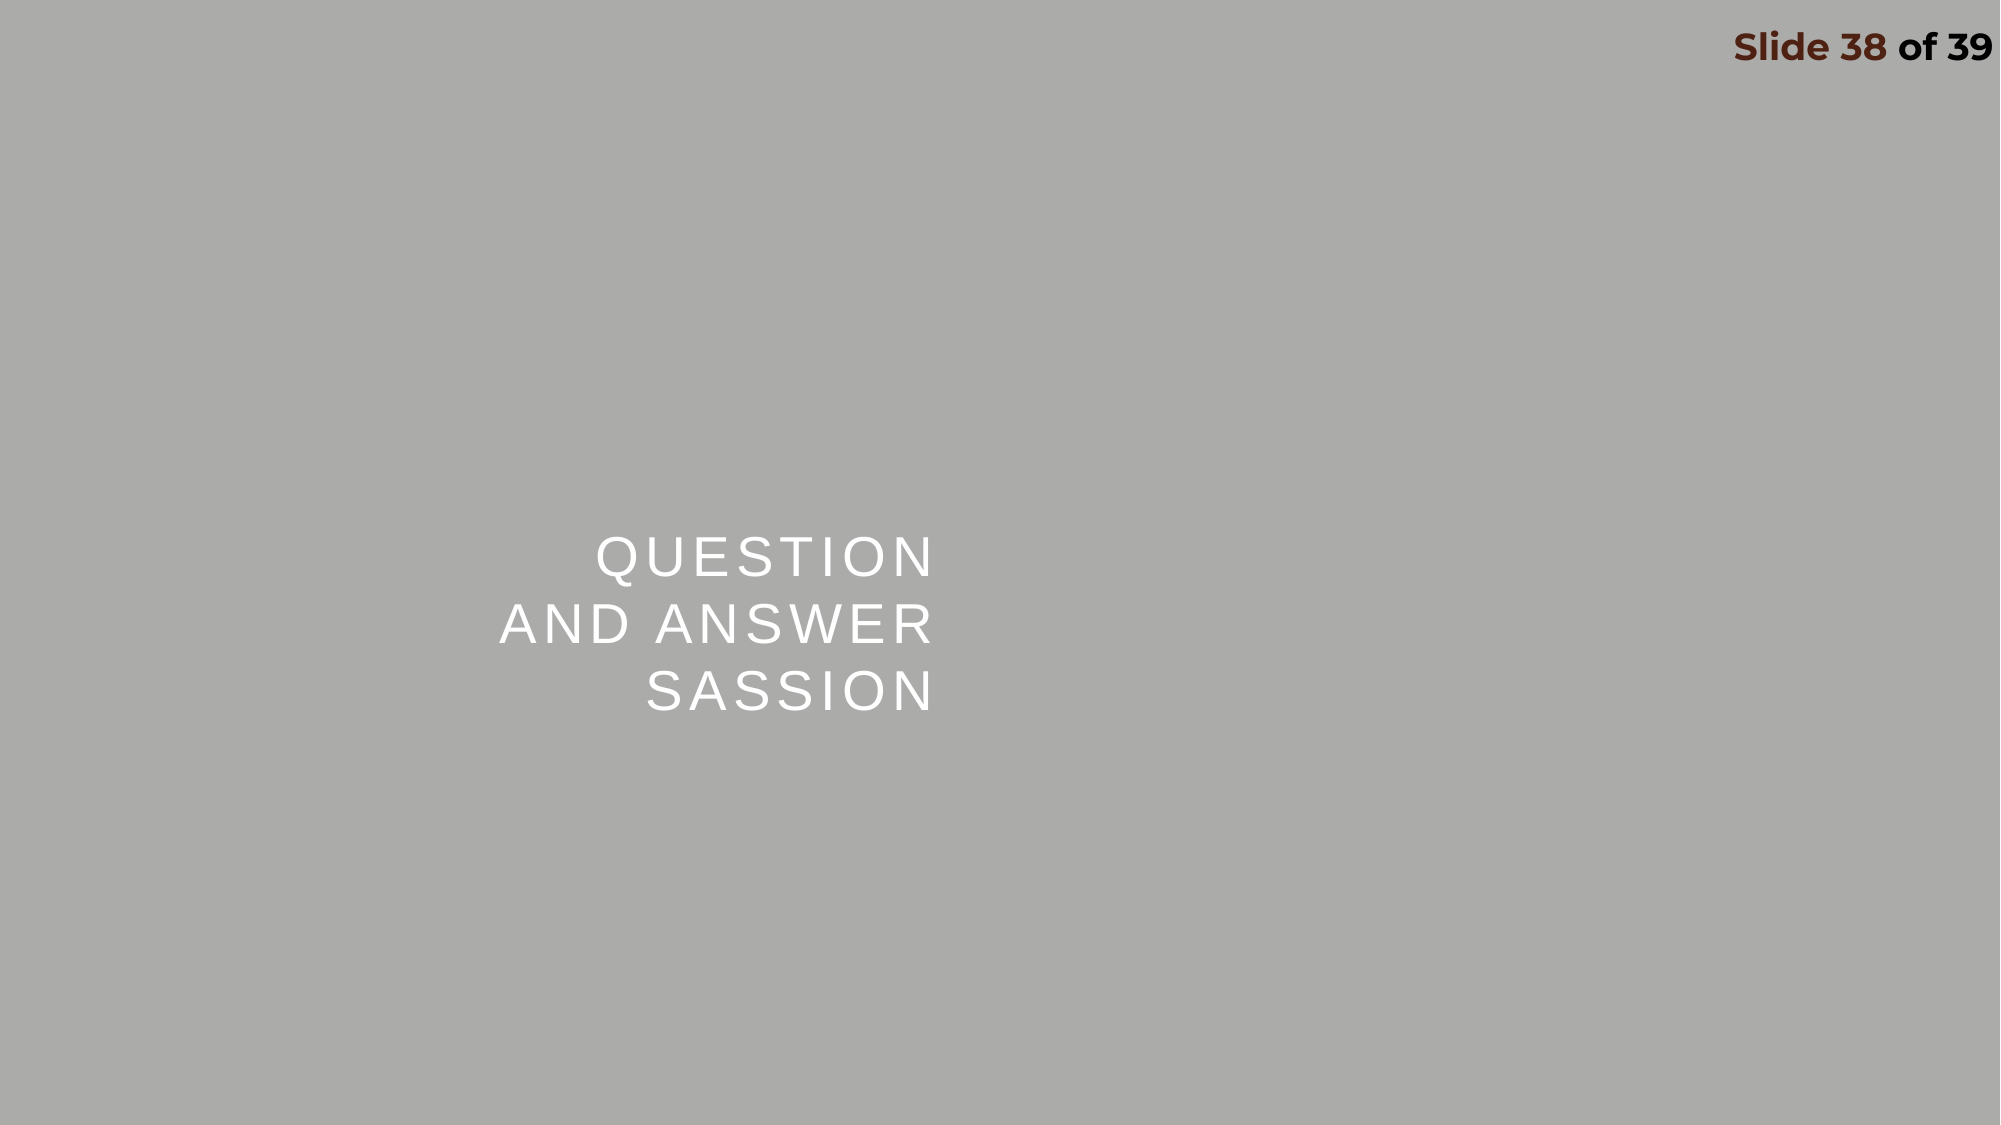

?
Slide 38 of 39
QUESTION
AND ANSWER
SASSION